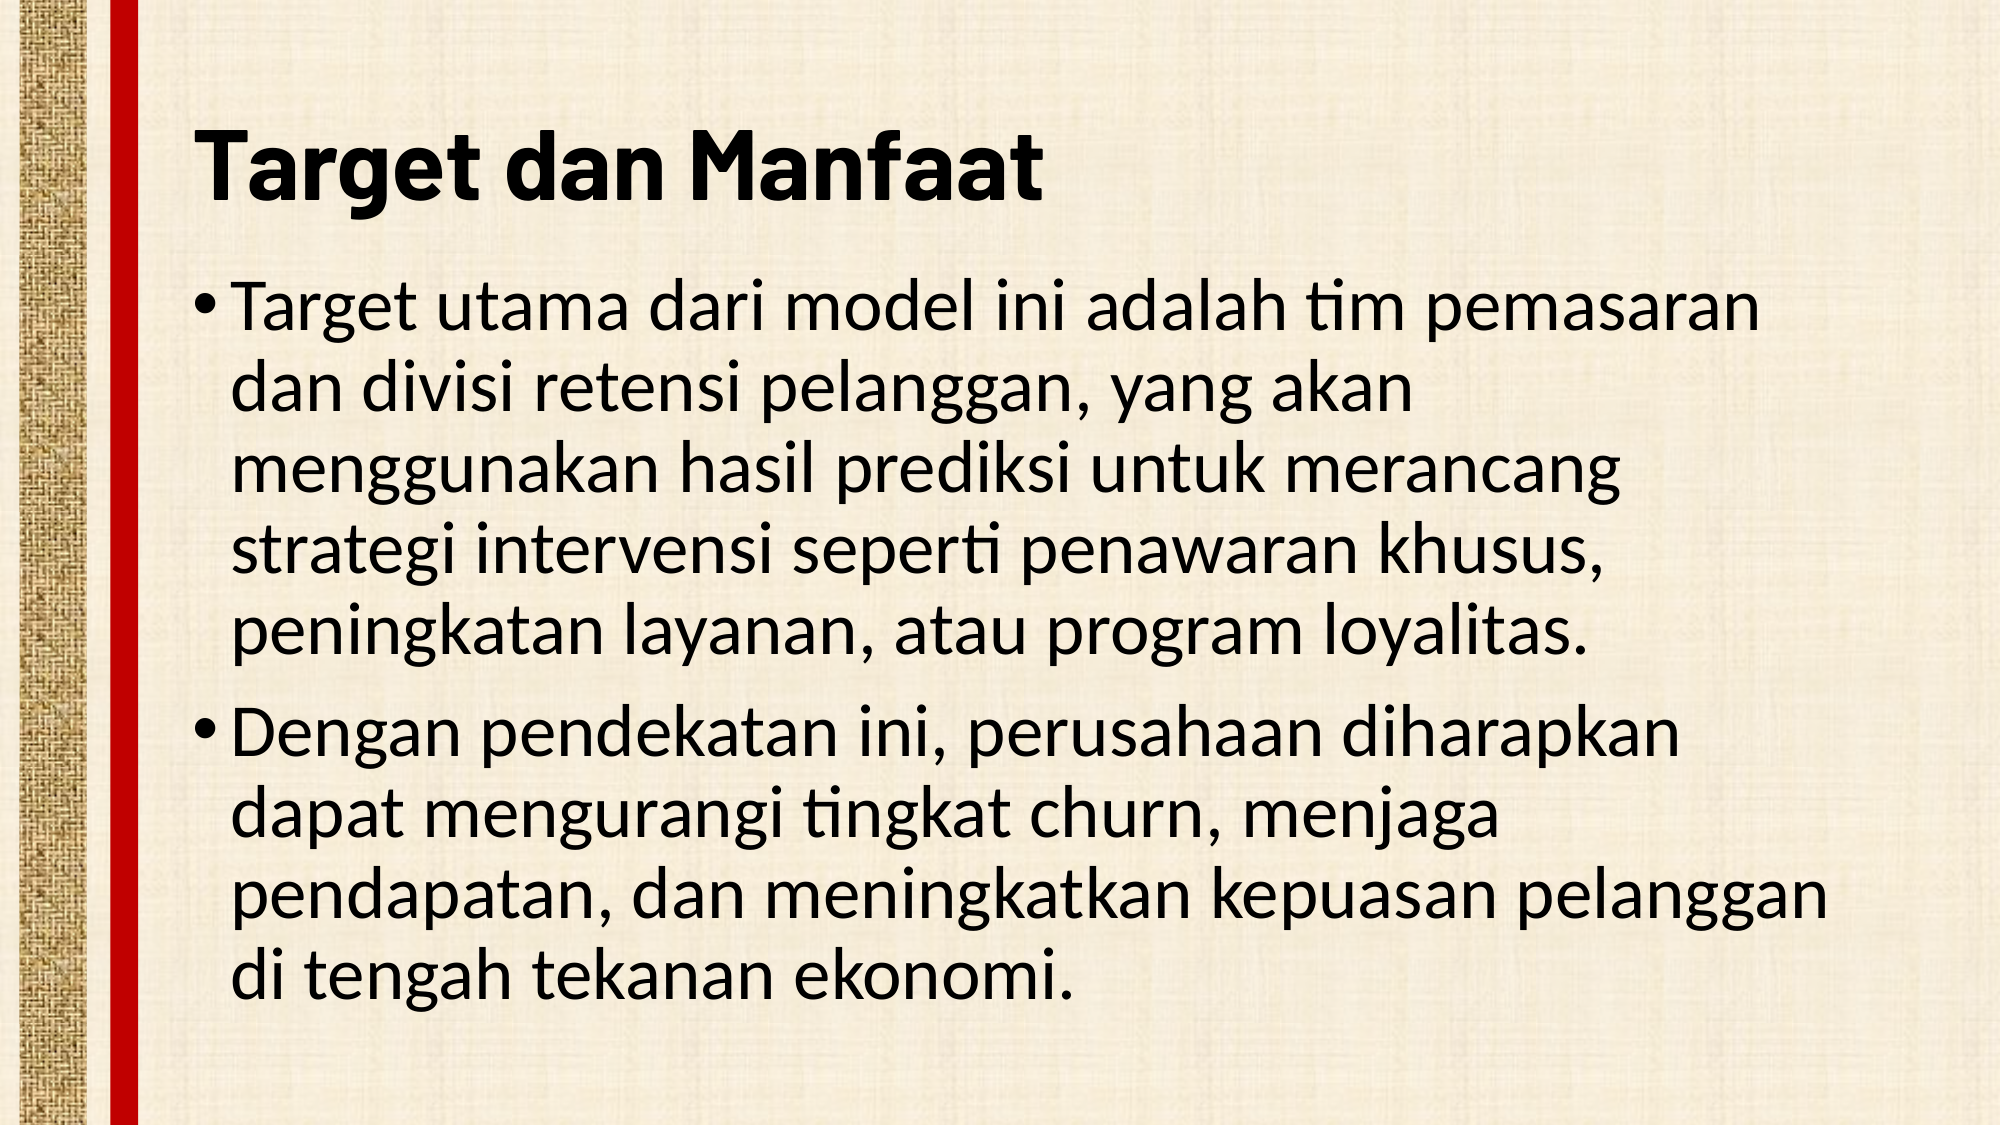

# Target dan Manfaat
Target utama dari model ini adalah tim pemasaran dan divisi retensi pelanggan, yang akan menggunakan hasil prediksi untuk merancang strategi intervensi seperti penawaran khusus, peningkatan layanan, atau program loyalitas.
Dengan pendekatan ini, perusahaan diharapkan dapat mengurangi tingkat churn, menjaga pendapatan, dan meningkatkan kepuasan pelanggan di tengah tekanan ekonomi.